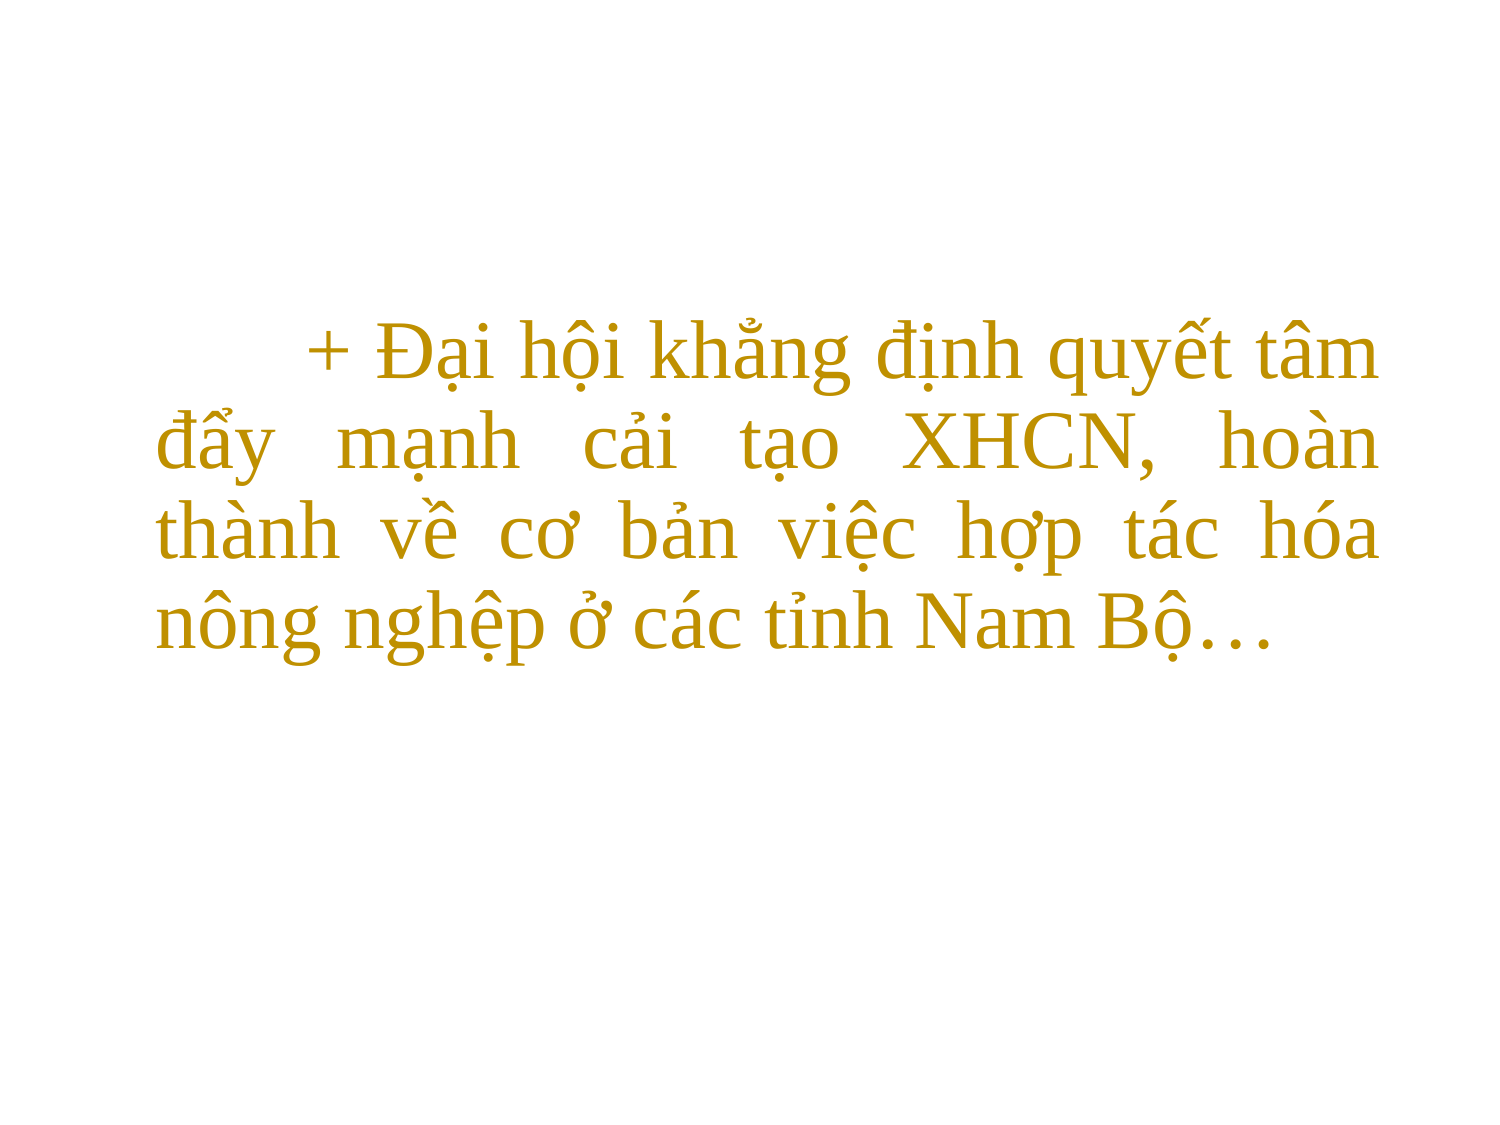

+ Đại hội khẳng định quyết tâm đẩy mạnh cải tạo XHCN, hoàn thành về cơ bản việc hợp tác hóa nông nghệp ở các tỉnh Nam Bộ…